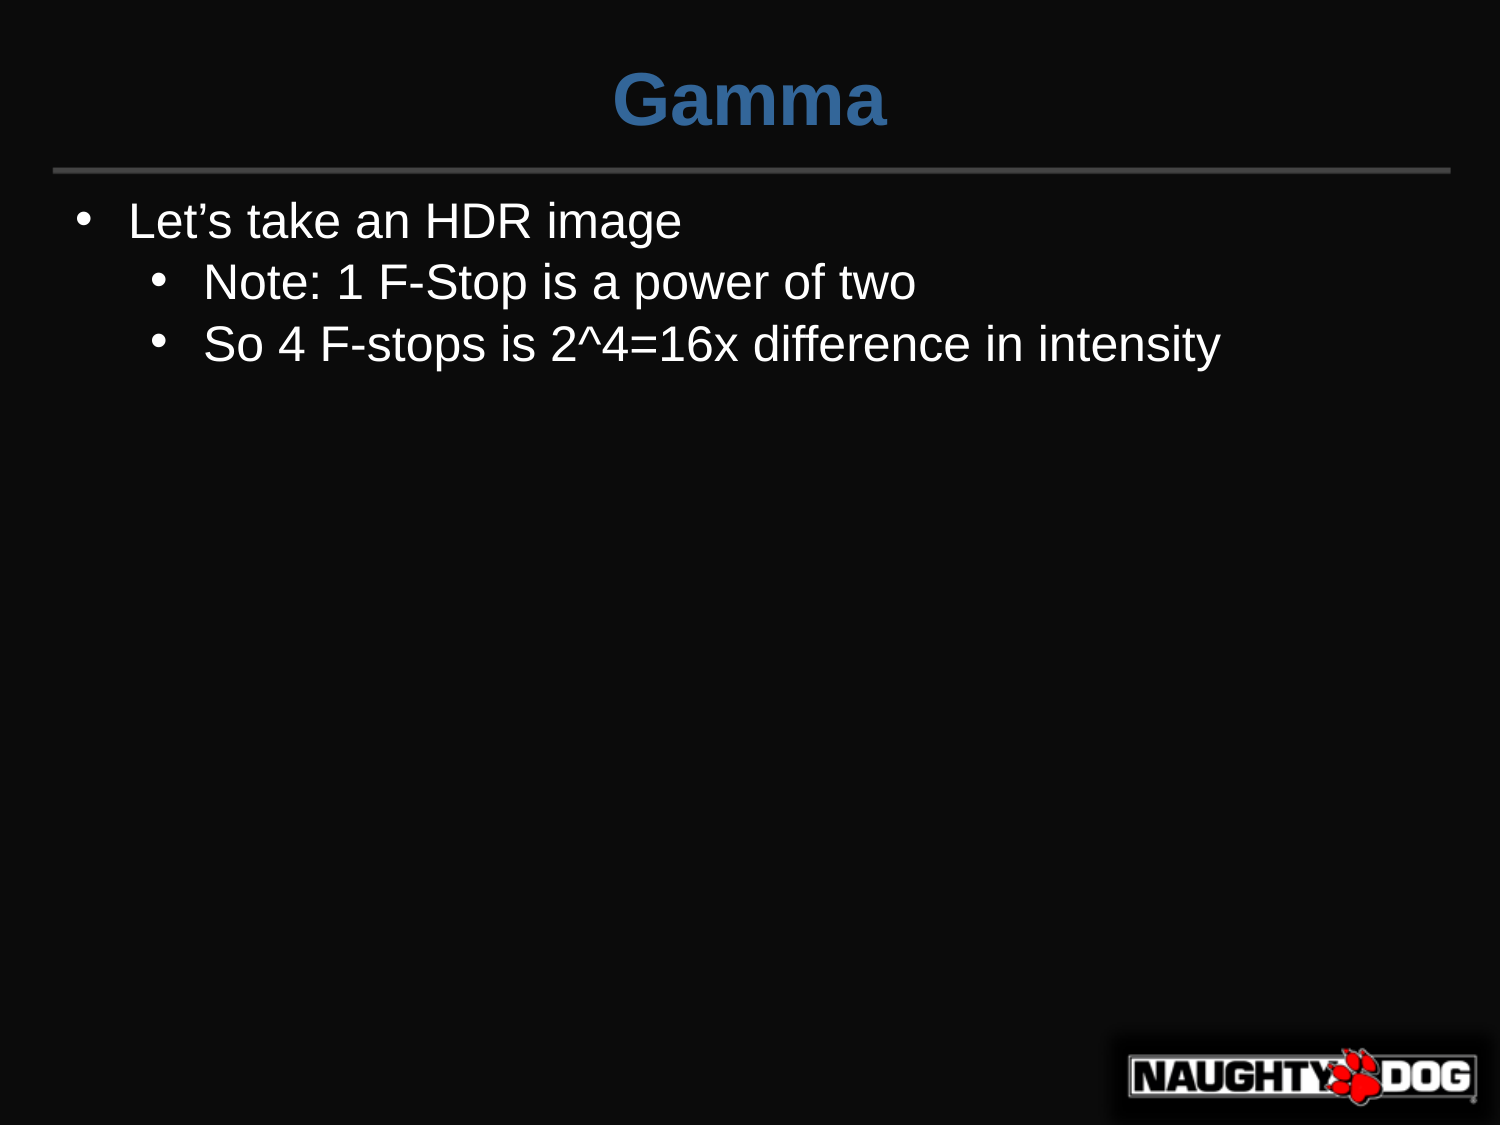

Gamma
Let’s take an HDR image
Note: 1 F-Stop is a power of two
So 4 F-stops is 2^4=16x difference in intensity